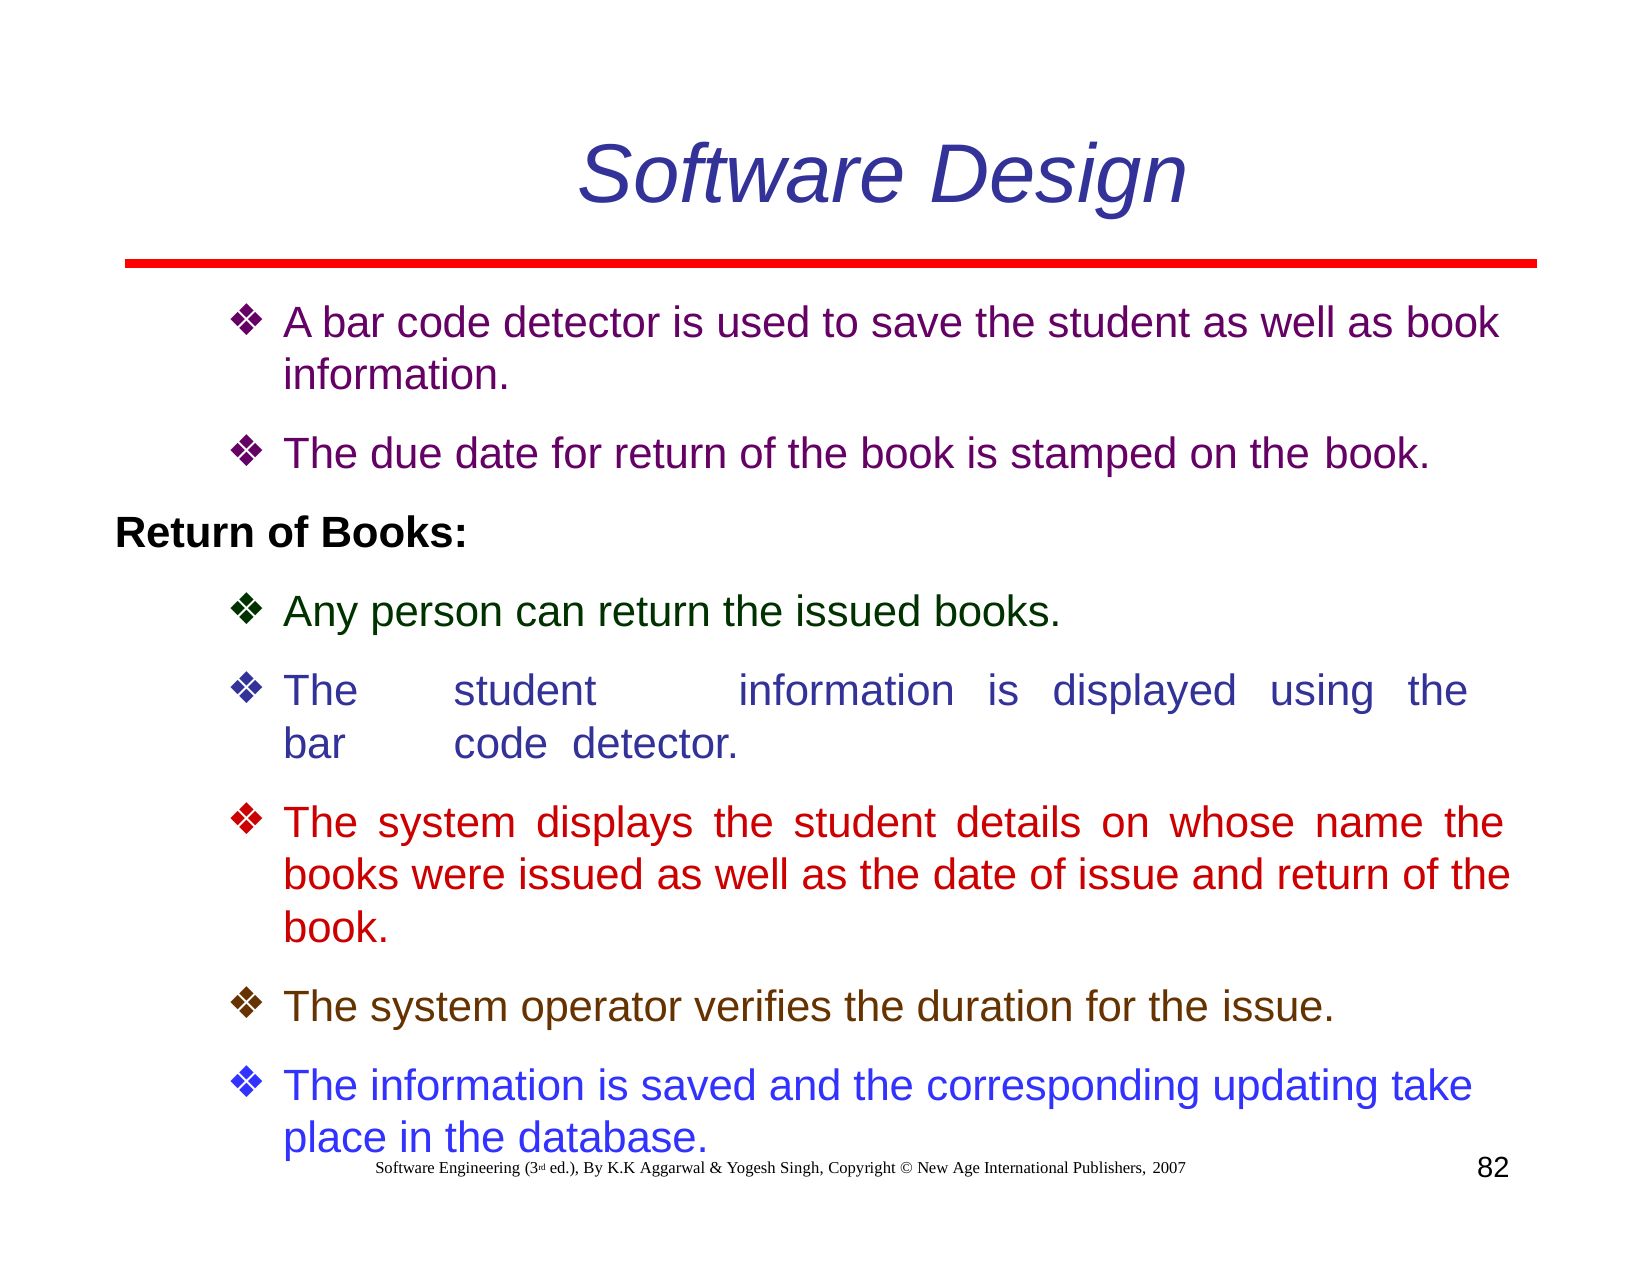

# Software Design

A bar code detector is used to save the student as well as book  information.
The due date for return of the book is stamped on the book.
Return of Books:
Any person can return the issued books.
The	student	information	is	displayed	using	the	bar	code  detector.
The system displays the student details on whose name the  books were issued as well as the date of issue and return of the  book.
The system operator verifies the duration for the issue.
The information is saved and the corresponding updating take  place in the database.
82
Software Engineering (3rd  ed.), By K.K Aggarwal & Yogesh Singh, Copyright © New Age International Publishers, 2007